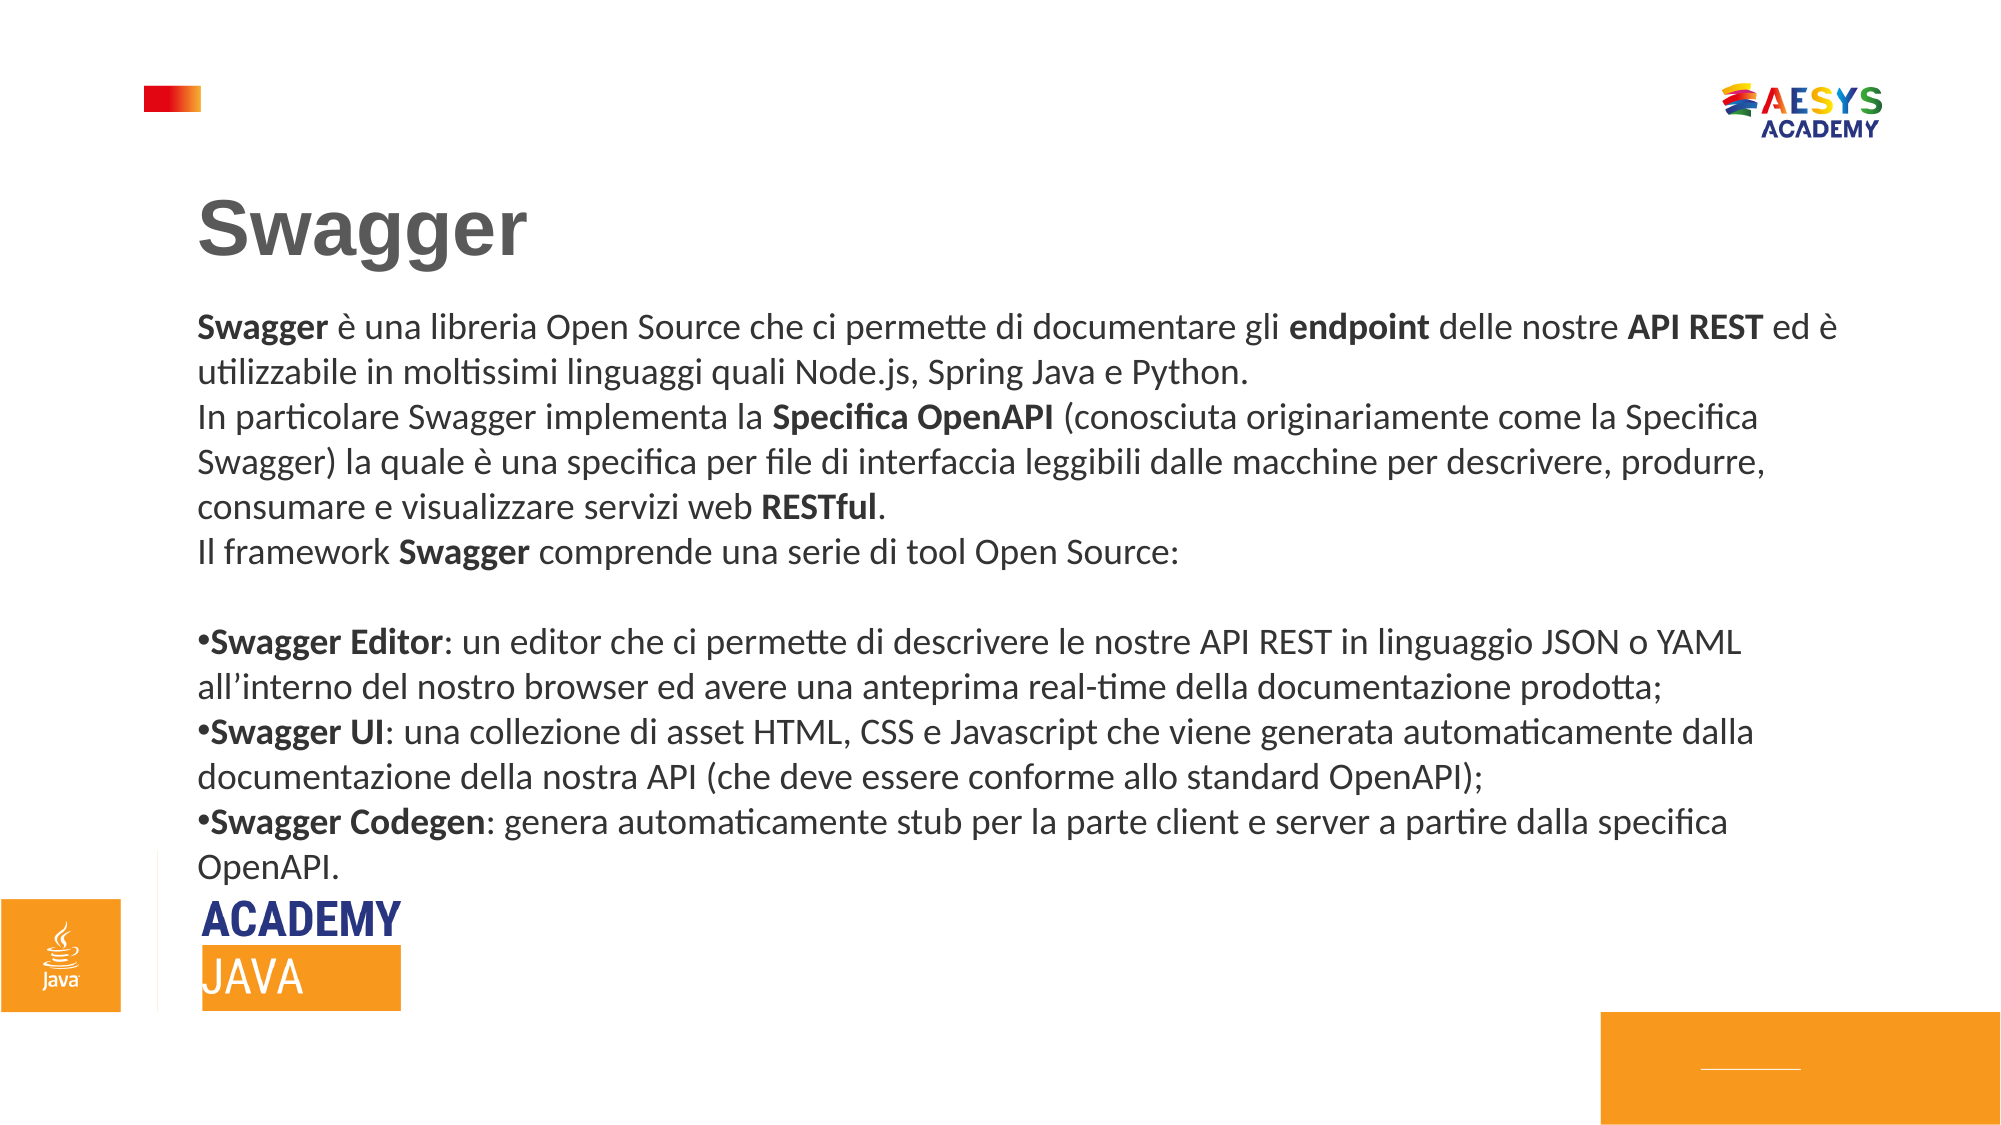

Swagger
Swagger è una libreria Open Source che ci permette di documentare gli endpoint delle nostre API REST ed è utilizzabile in moltissimi linguaggi quali Node.js, Spring Java e Python.
In particolare Swagger implementa la Specifica OpenAPI (conosciuta originariamente come la Specifica Swagger) la quale è una specifica per file di interfaccia leggibili dalle macchine per descrivere, produrre, consumare e visualizzare servizi web RESTful.
Il framework Swagger comprende una serie di tool Open Source:

Swagger Editor: un editor che ci permette di descrivere le nostre API REST in linguaggio JSON o YAML all’interno del nostro browser ed avere una anteprima real-time della documentazione prodotta;
Swagger UI: una collezione di asset HTML, CSS e Javascript che viene generata automaticamente dalla documentazione della nostra API (che deve essere conforme allo standard OpenAPI);
Swagger Codegen: genera automaticamente stub per la parte client e server a partire dalla specifica OpenAPI.